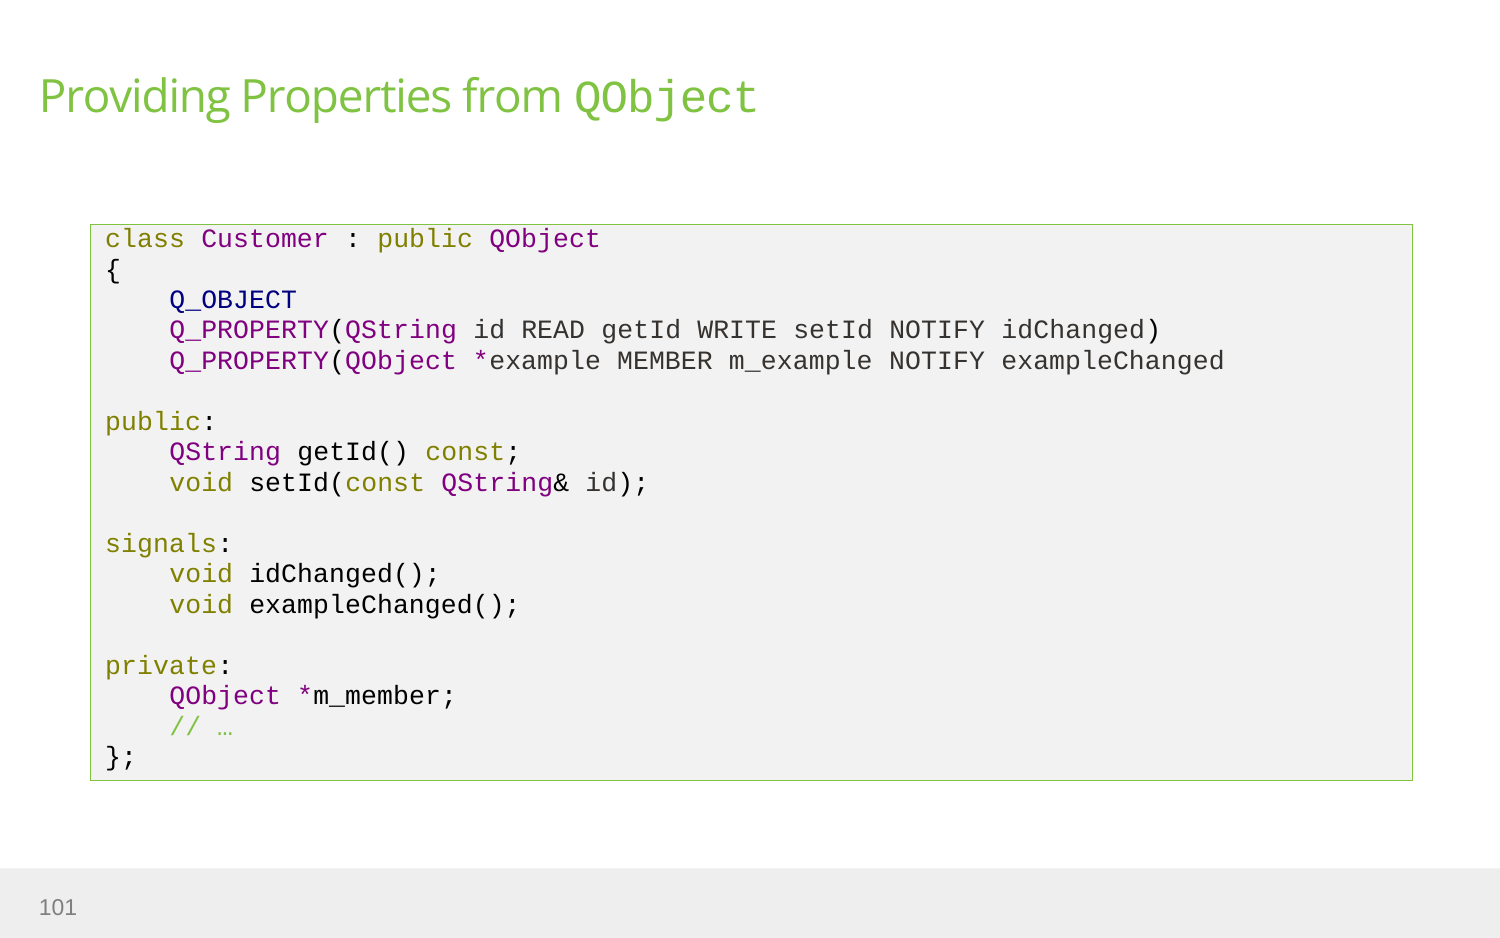

# Providing Properties from QObject
class Customer : public QObject
{
    Q_OBJECT
    Q_PROPERTY(QString id READ getId WRITE setId NOTIFY idChanged)
    Q_PROPERTY(QObject *example MEMBER m_example NOTIFY exampleChanged

public:
    QString getId() const;
    void setId(const QString& id);

signals:
    void idChanged();
    void exampleChanged();

private:
    QObject *m_member;
    // …
};
101